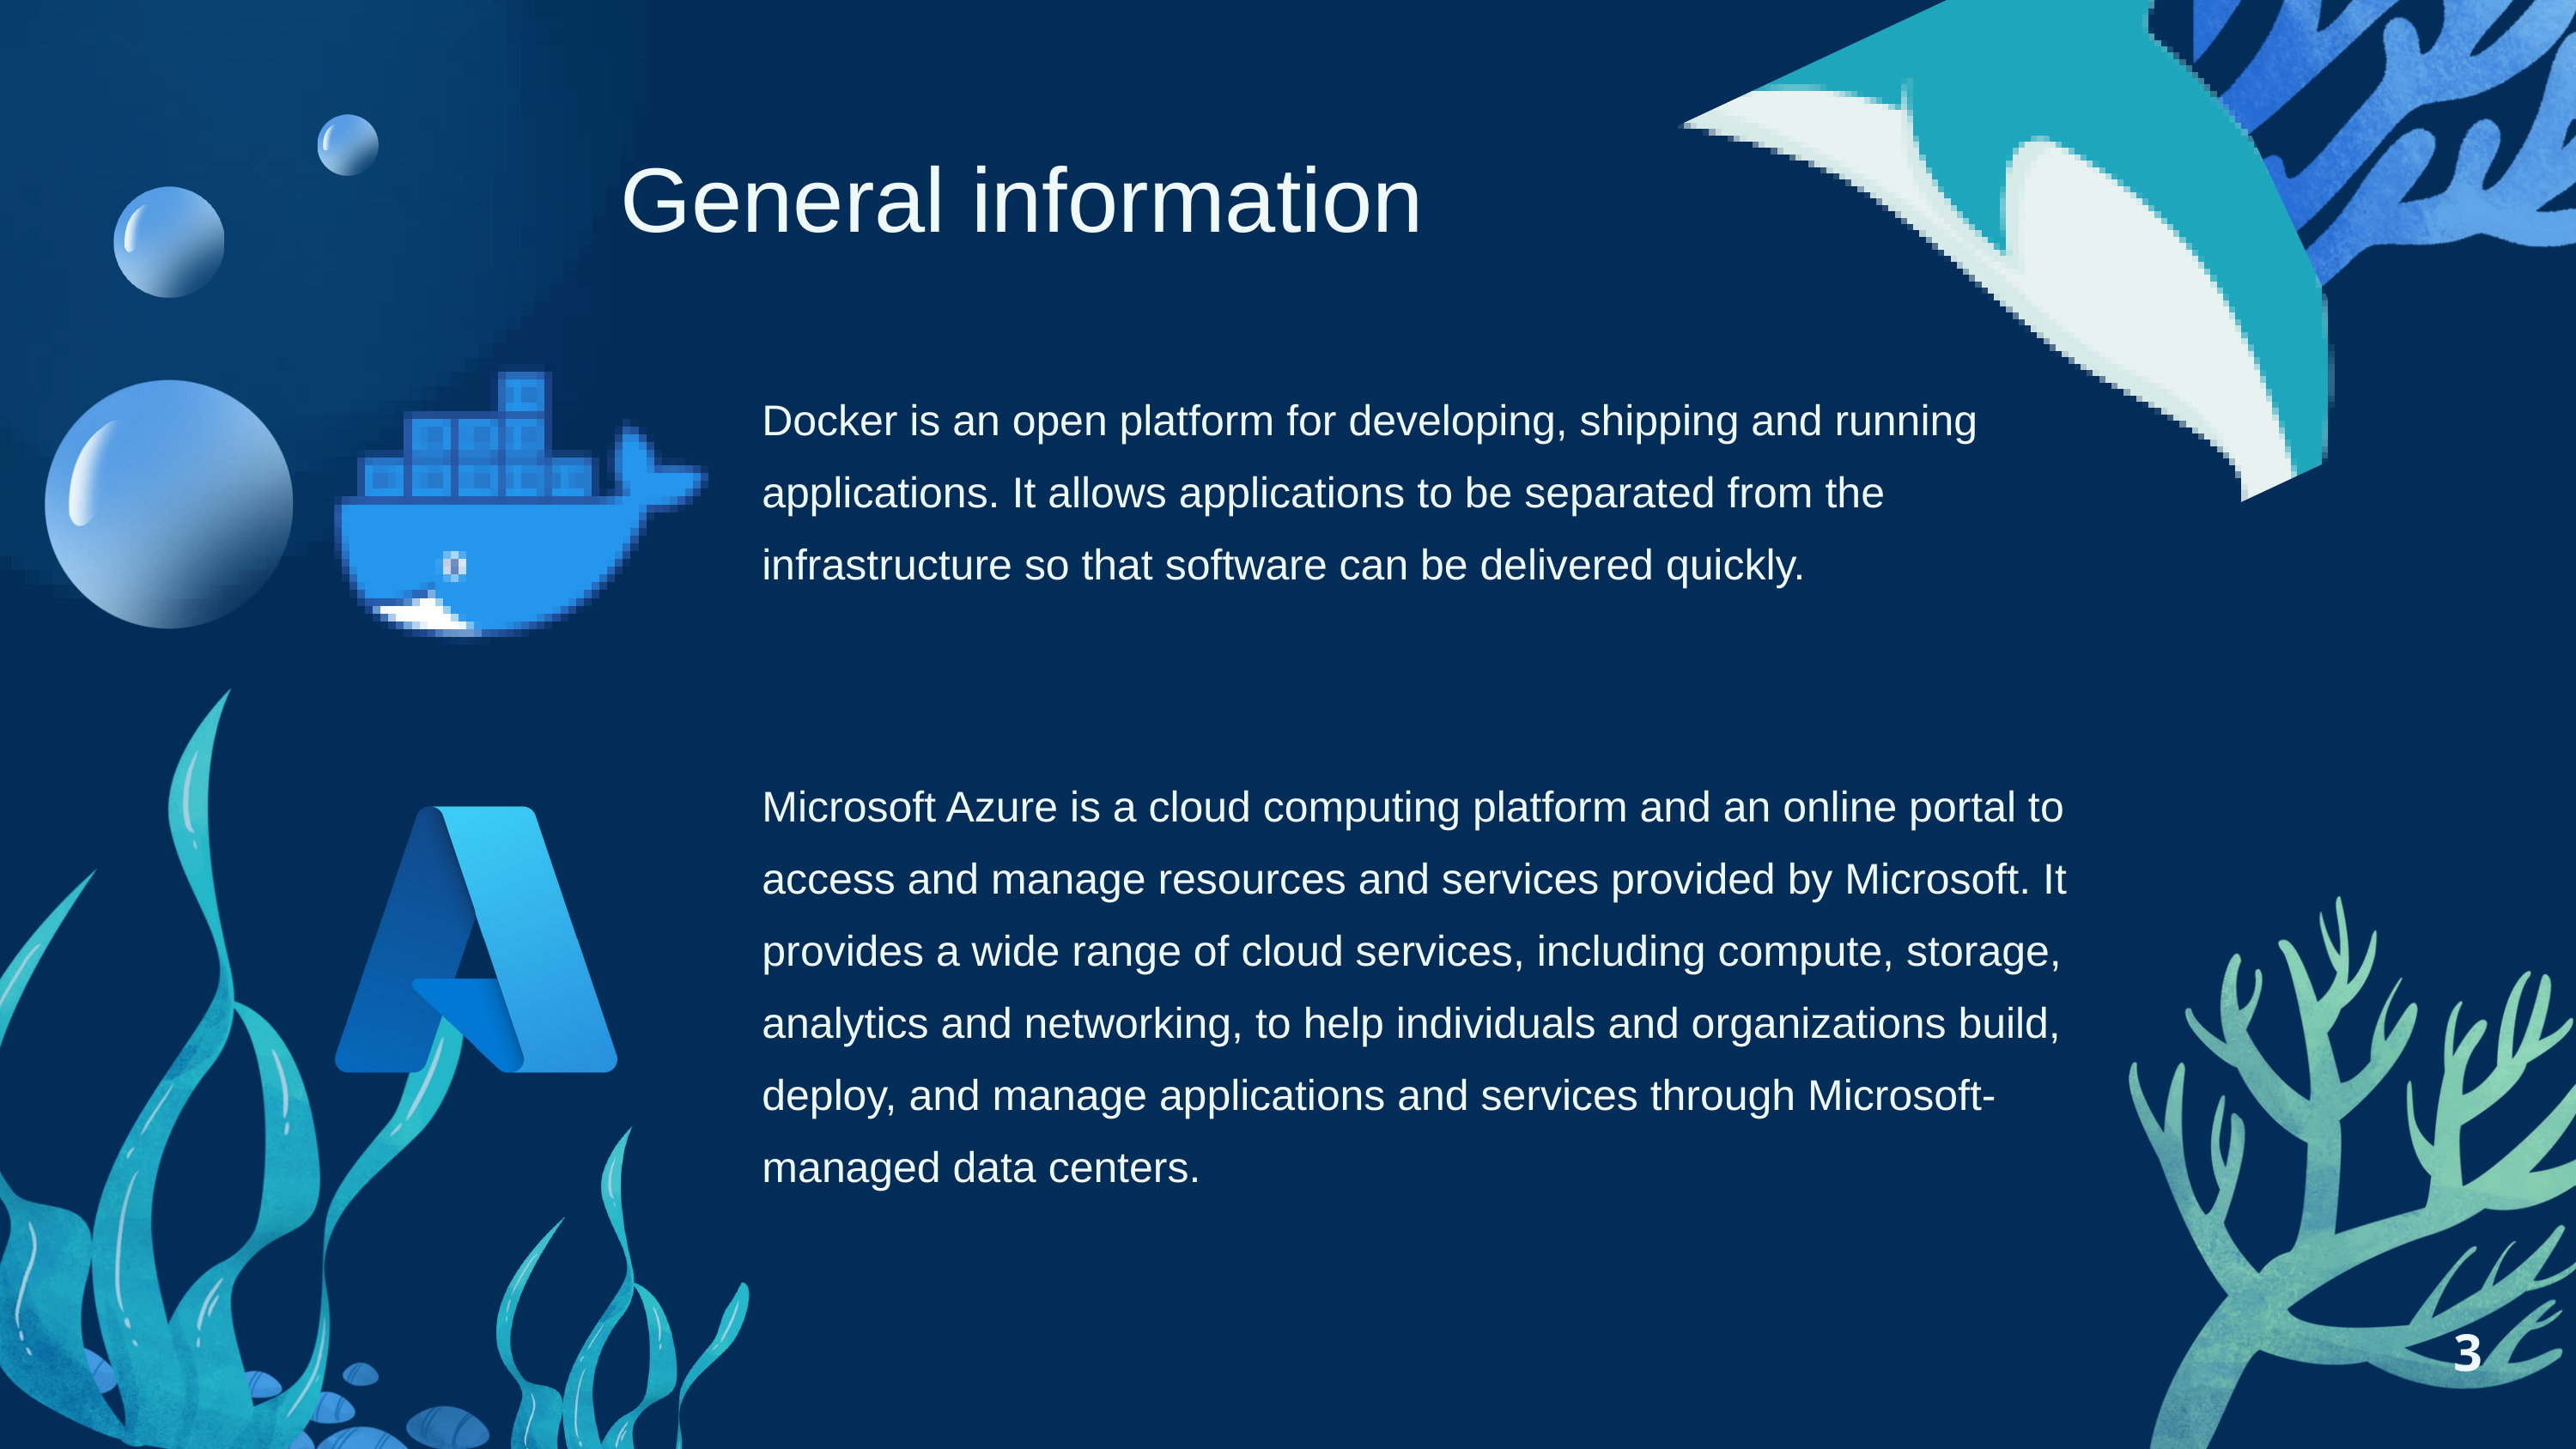

General information

Docker is an open platform for developing, shipping and running applications. It allows applications to be separated from the infrastructure so that software can be delivered quickly.

Microsoft Azure is a cloud computing platform and an online portal to access and manage resources and services provided by Microsoft. It provides a wide range of cloud services, including compute, storage, analytics and networking, to help individuals and organizations build, deploy, and manage applications and services through Microsoft-managed data centers.

3